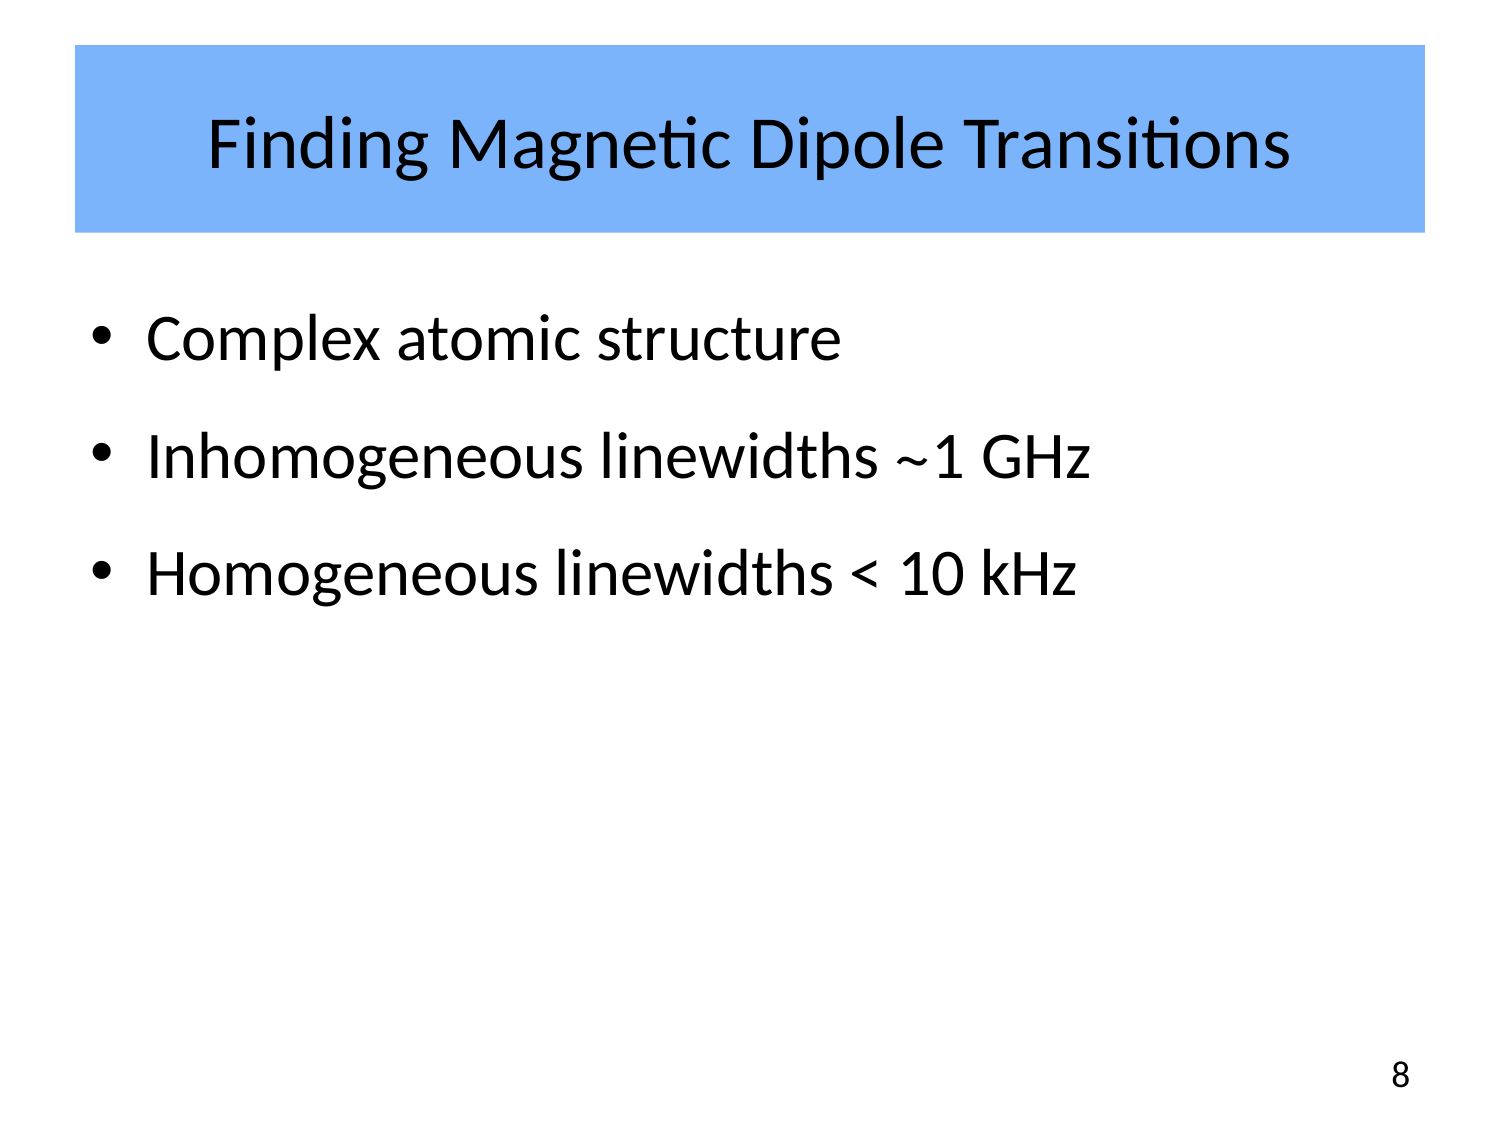

# Finding Magnetic Dipole Transitions
Complex atomic structure
Inhomogeneous linewidths ~1 GHz
Homogeneous linewidths < 10 kHz
8